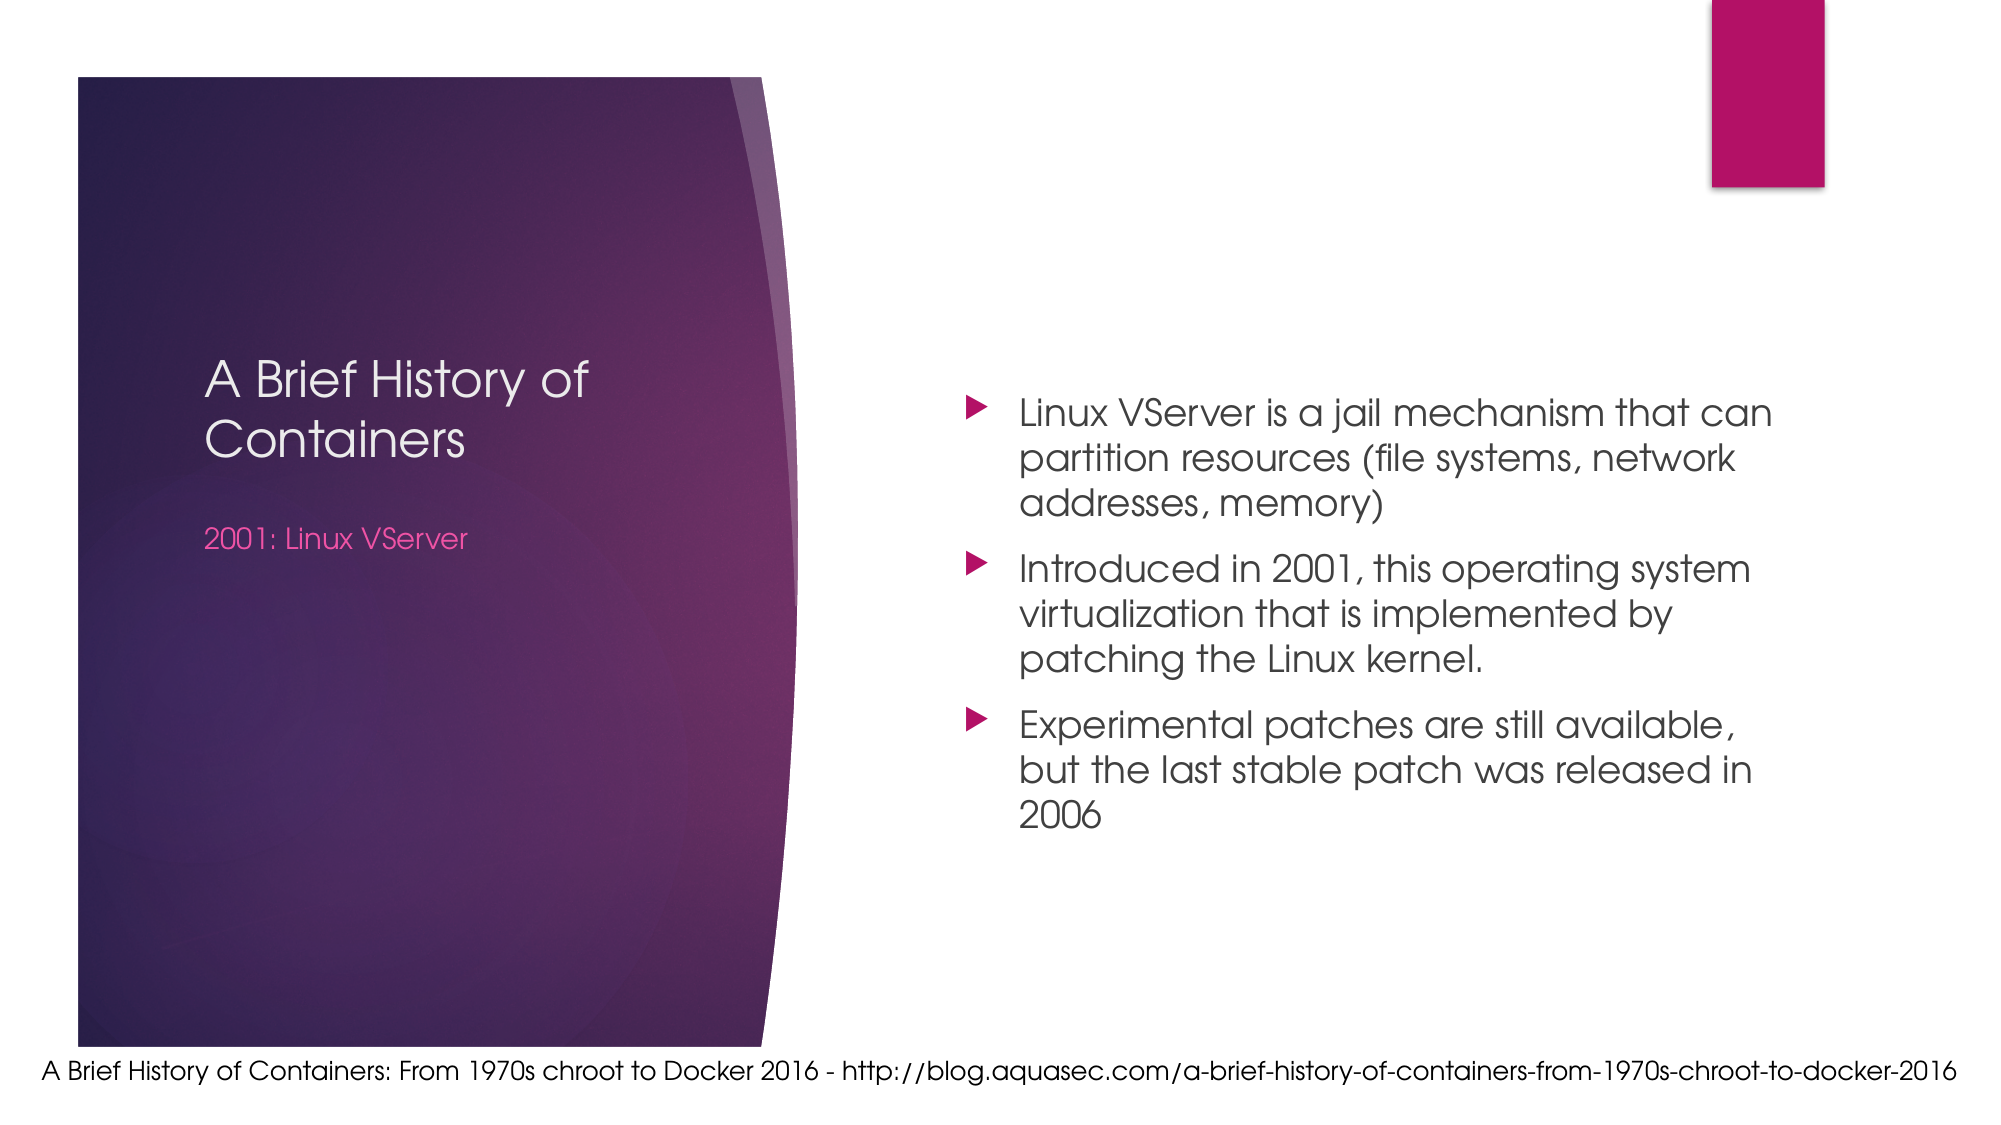

# A Brief History of Containers
Linux VServer is a jail mechanism that can partition resources (file systems, network addresses, memory)
Introduced in 2001, this operating system virtualization that is implemented by patching the Linux kernel.
Experimental patches are still available, but the last stable patch was released in 2006
2001: Linux VServer
A Brief History of Containers: From 1970s chroot to Docker 2016 - http://blog.aquasec.com/a-brief-history-of-containers-from-1970s-chroot-to-docker-2016